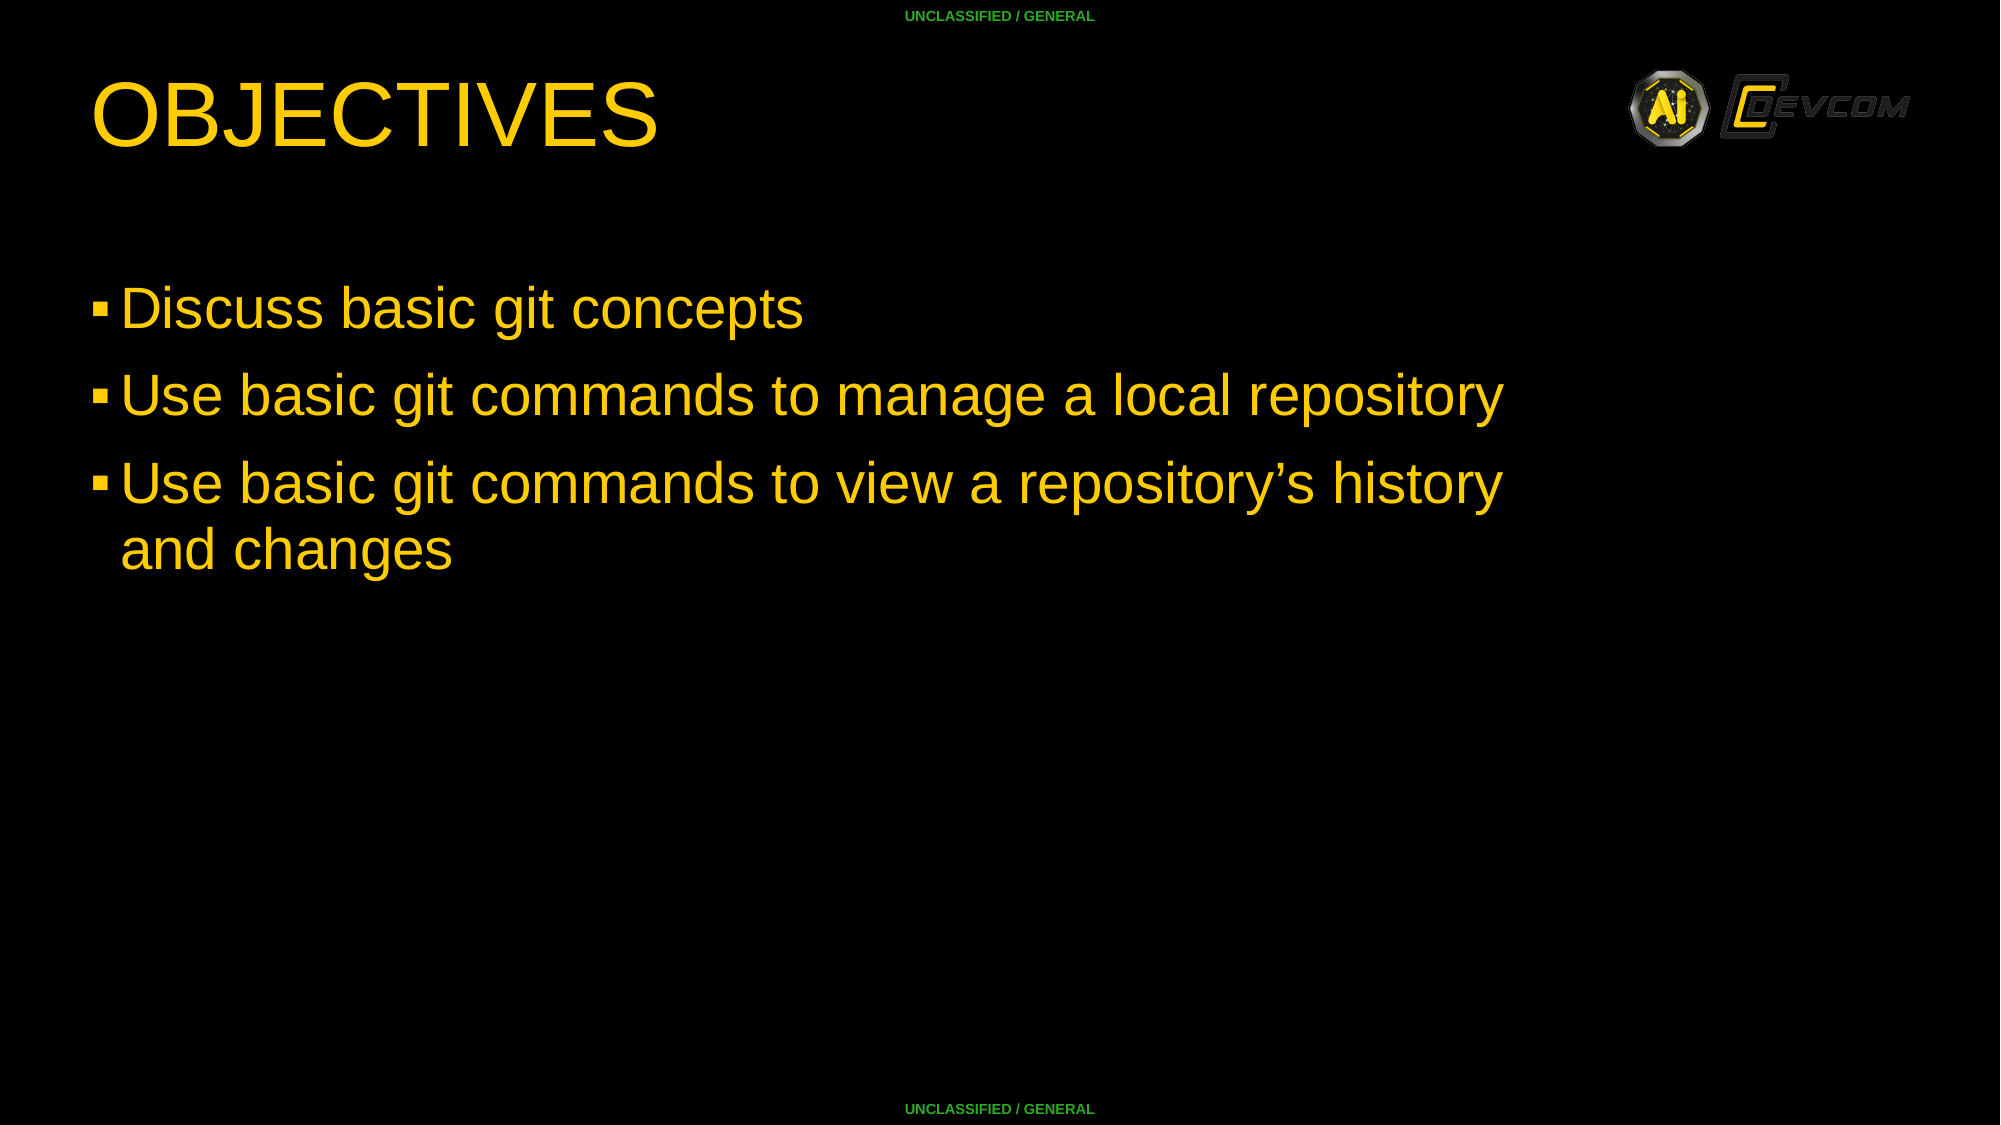

# Objectives

Discuss basic git concepts
Use basic git commands to manage a local repository
Use basic git commands to view a repository’s history and changes
23 December 2025
2